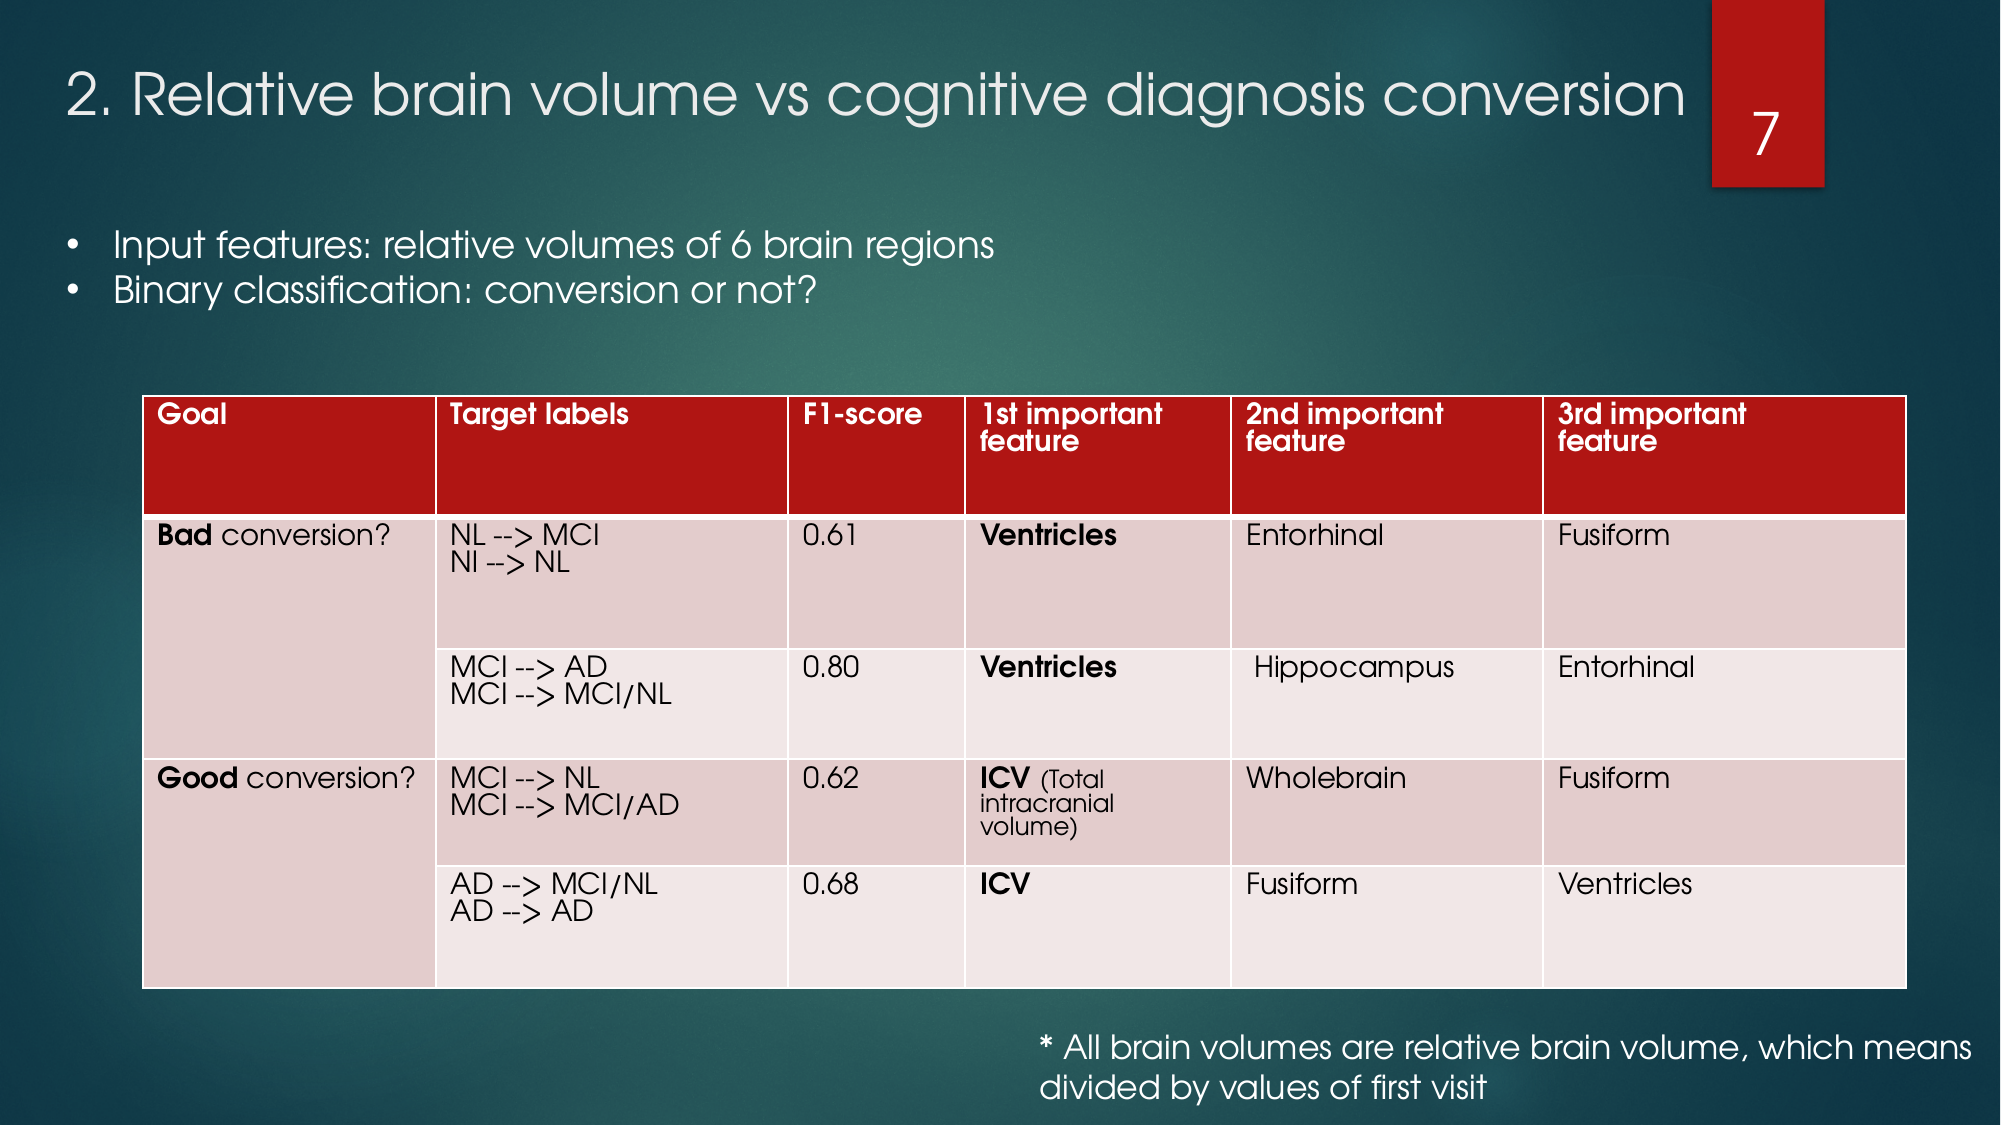

7
# 2. Relative brain volume vs cognitive diagnosis conversion
Input features: relative volumes of 6 brain regions
Binary classification: conversion or not?

| Goal | Target labels | F1-score | 1st important feature | 2nd important   feature | 3rd important   feature |
| --- | --- | --- | --- | --- | --- |
| Bad conversion? | NL --> MCI                    Nl --> NL | 0.61 | Ventricles | Entorhinal | Fusiform |
|  | MCI --> AD                    MCI --> MCI/NL | 0.80 | Ventricles | Hippocampus | Entorhinal |
| Good conversion? | MCI --> NL                     MCI --> MCI/AD | 0.62 | ICV (Total intracranial volume) | Wholebrain | Fusiform |
|  | AD --> MCI/NL            AD --> AD | 0.68 | ICV | Fusiform | Ventricles |
* All brain volumes are relative brain volume, which means divided by values of first visit